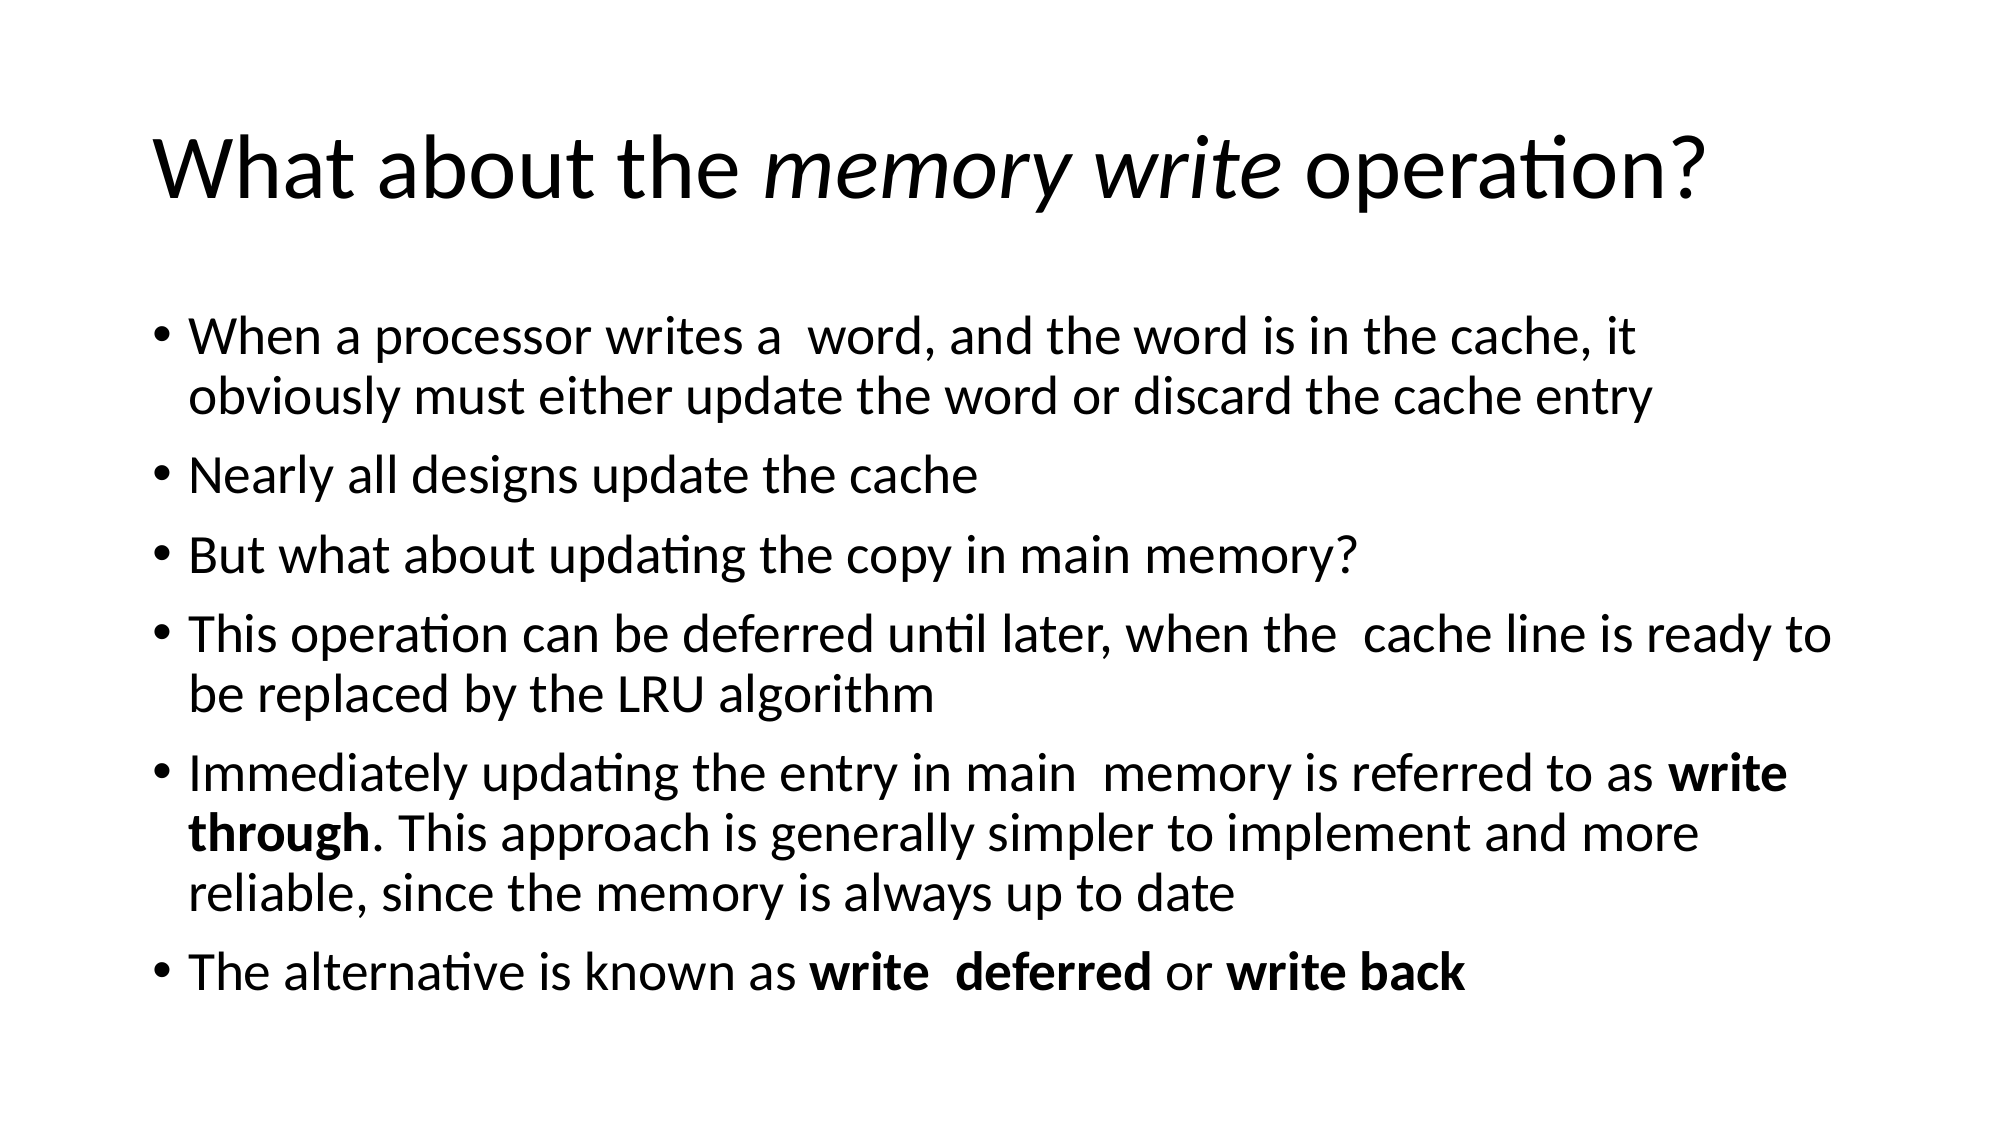

# What about the memory write operation?
When a processor writes a  word, and the word is in the cache, it obviously must either update the word or discard the cache entry
Nearly all designs update the cache
But what about updating the copy in main memory?
This operation can be deferred until later, when the  cache line is ready to be replaced by the LRU algorithm
Immediately updating the entry in main  memory is referred to as write through. This approach is generally simpler to implement and more reliable, since the memory is always up to date
The alternative is known as write  deferred or write back